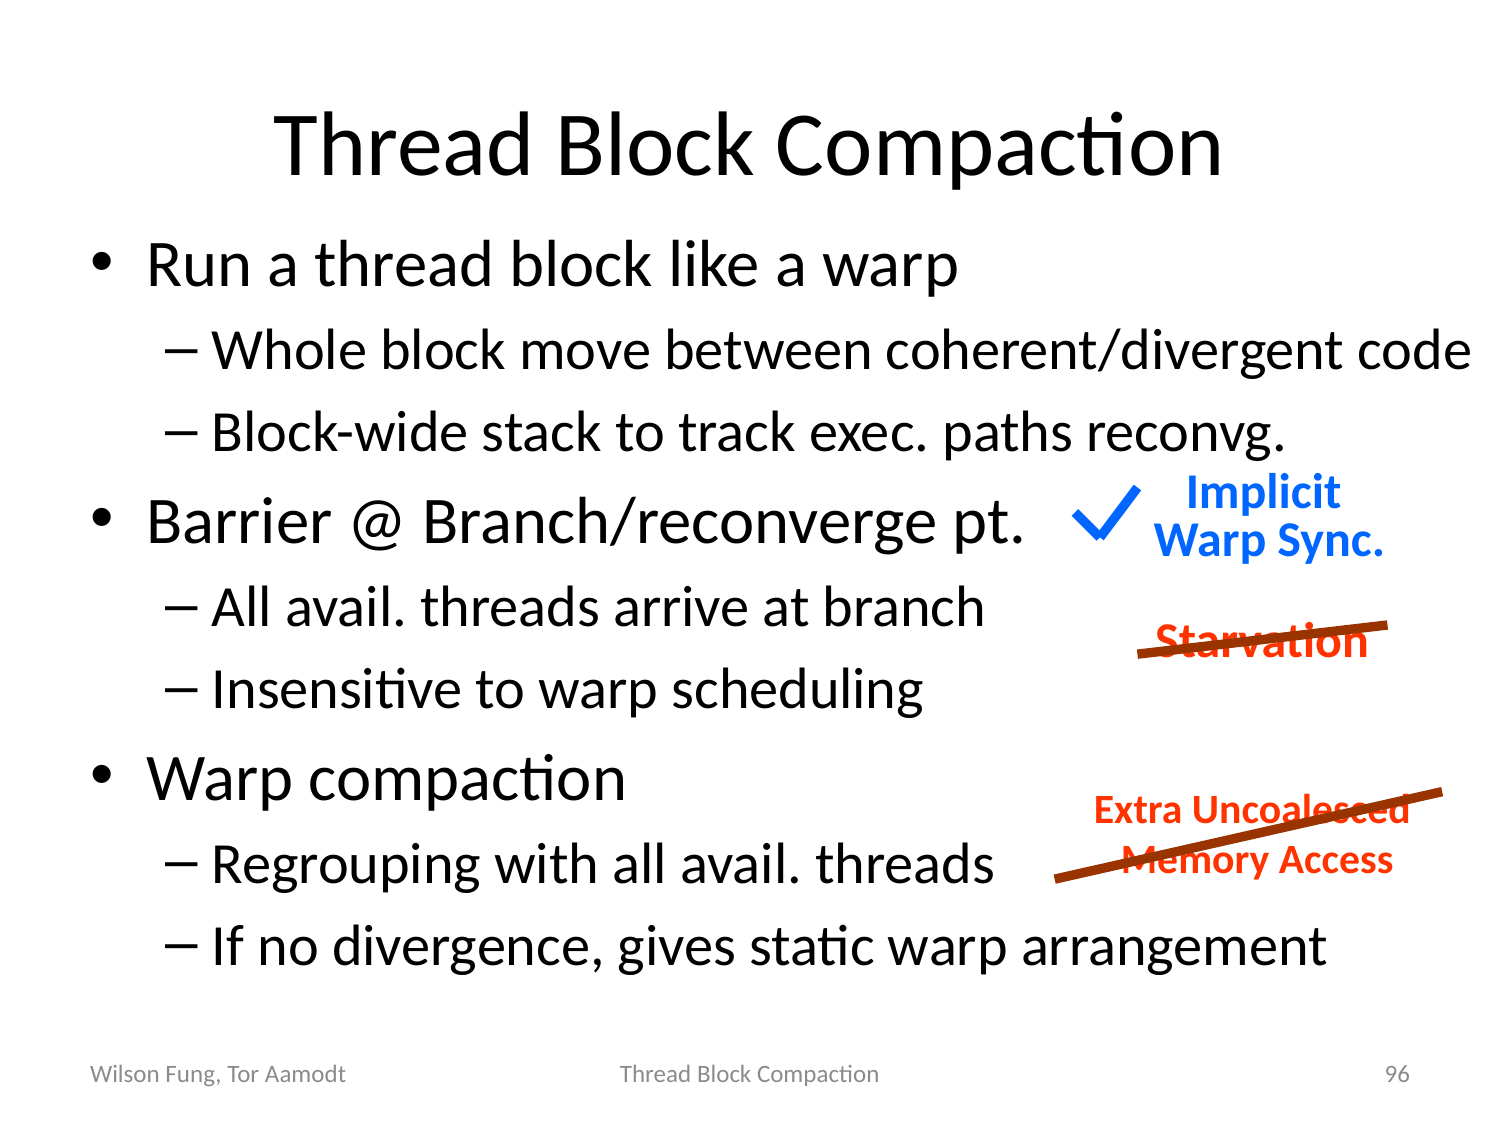

# Thread Block Compaction
Run a thread block like a warp
Whole block move between coherent/divergent code
Block-wide stack to track exec. paths reconvg.
Barrier @ Branch/reconverge pt.
All avail. threads arrive at branch
Insensitive to warp scheduling
Warp compaction
Regrouping with all avail. threads
If no divergence, gives static warp arrangement
Implicit
Warp Sync.

Starvation

Extra Uncoalesced
Memory Access

Wilson Fung, Tor Aamodt
Thread Block Compaction
96